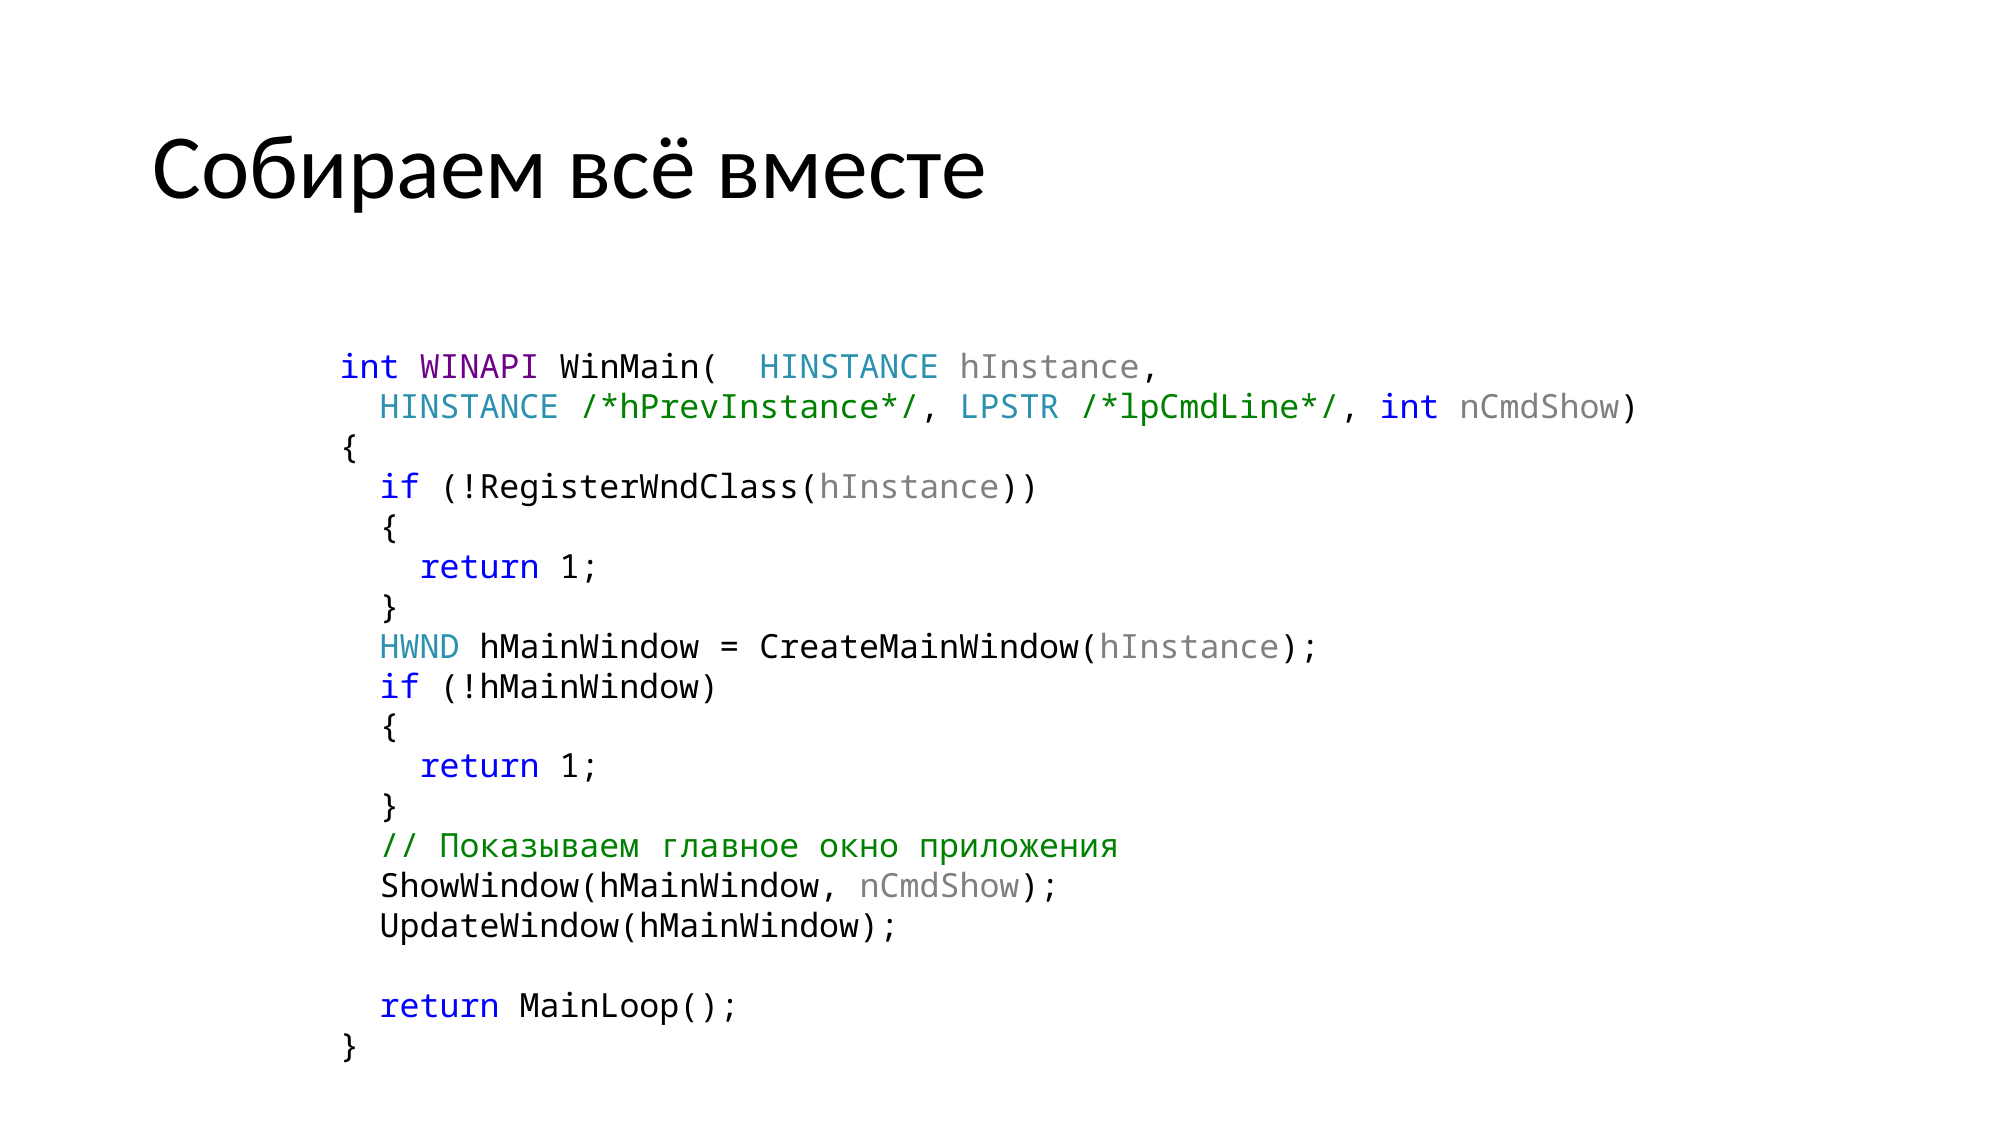

# Собираем всё вместе
int WINAPI WinMain(  HINSTANCE hInstance,
  HINSTANCE /*hPrevInstance*/, LPSTR /*lpCmdLine*/, int nCmdShow)
{
  if (!RegisterWndClass(hInstance))
  {
    return 1;
  }
  HWND hMainWindow = CreateMainWindow(hInstance);
  if (!hMainWindow)
  {
    return 1;
  }
  // Показываем главное окно приложения
  ShowWindow(hMainWindow, nCmdShow);
  UpdateWindow(hMainWindow);

  return MainLoop();
}